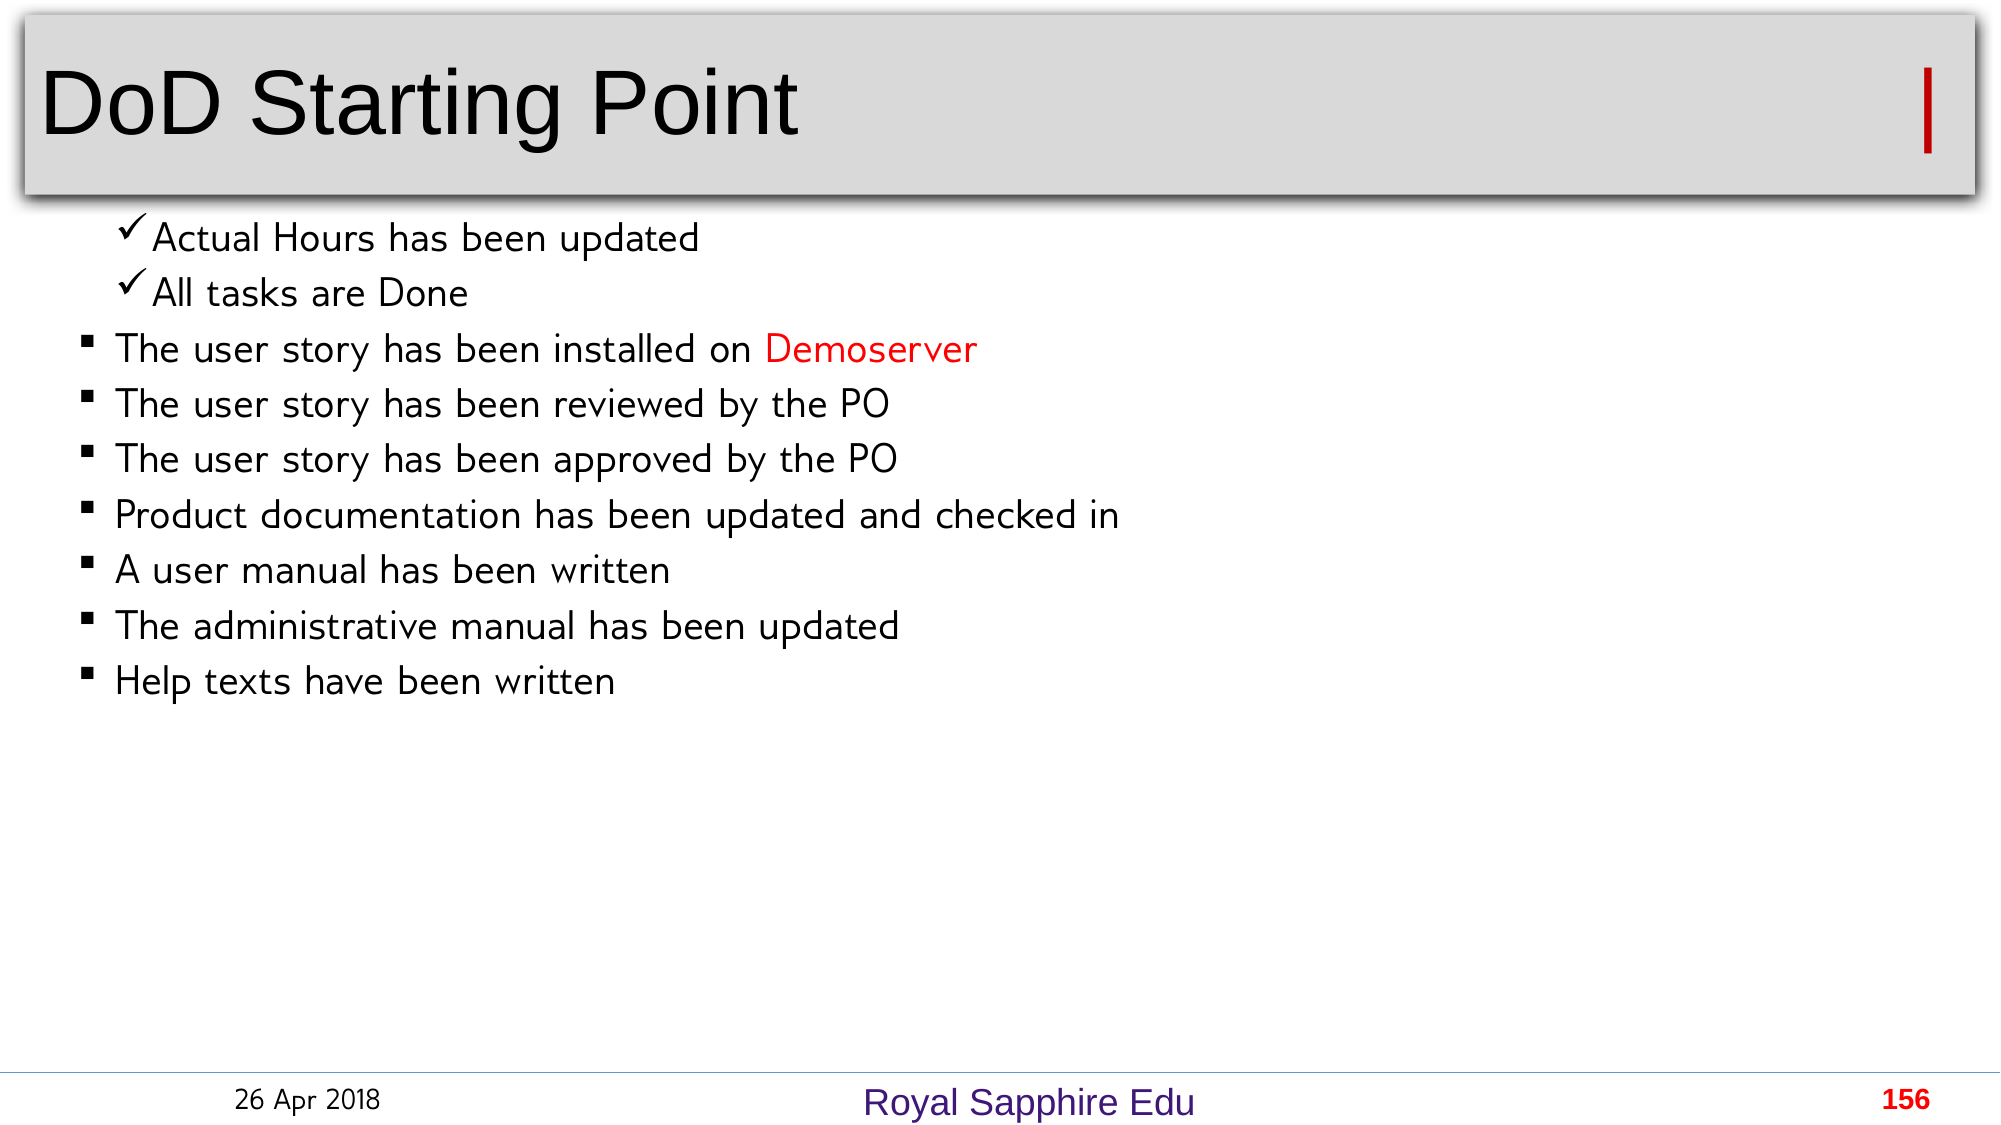

# DoD Starting Point							   |
Actual Hours has been updated
All tasks are Done
The user story has been installed on Demoserver
The user story has been reviewed by the PO
The user story has been approved by the PO
Product documentation has been updated and checked in
A user manual has been written
The administrative manual has been updated
Help texts have been written
26 Apr 2018
156